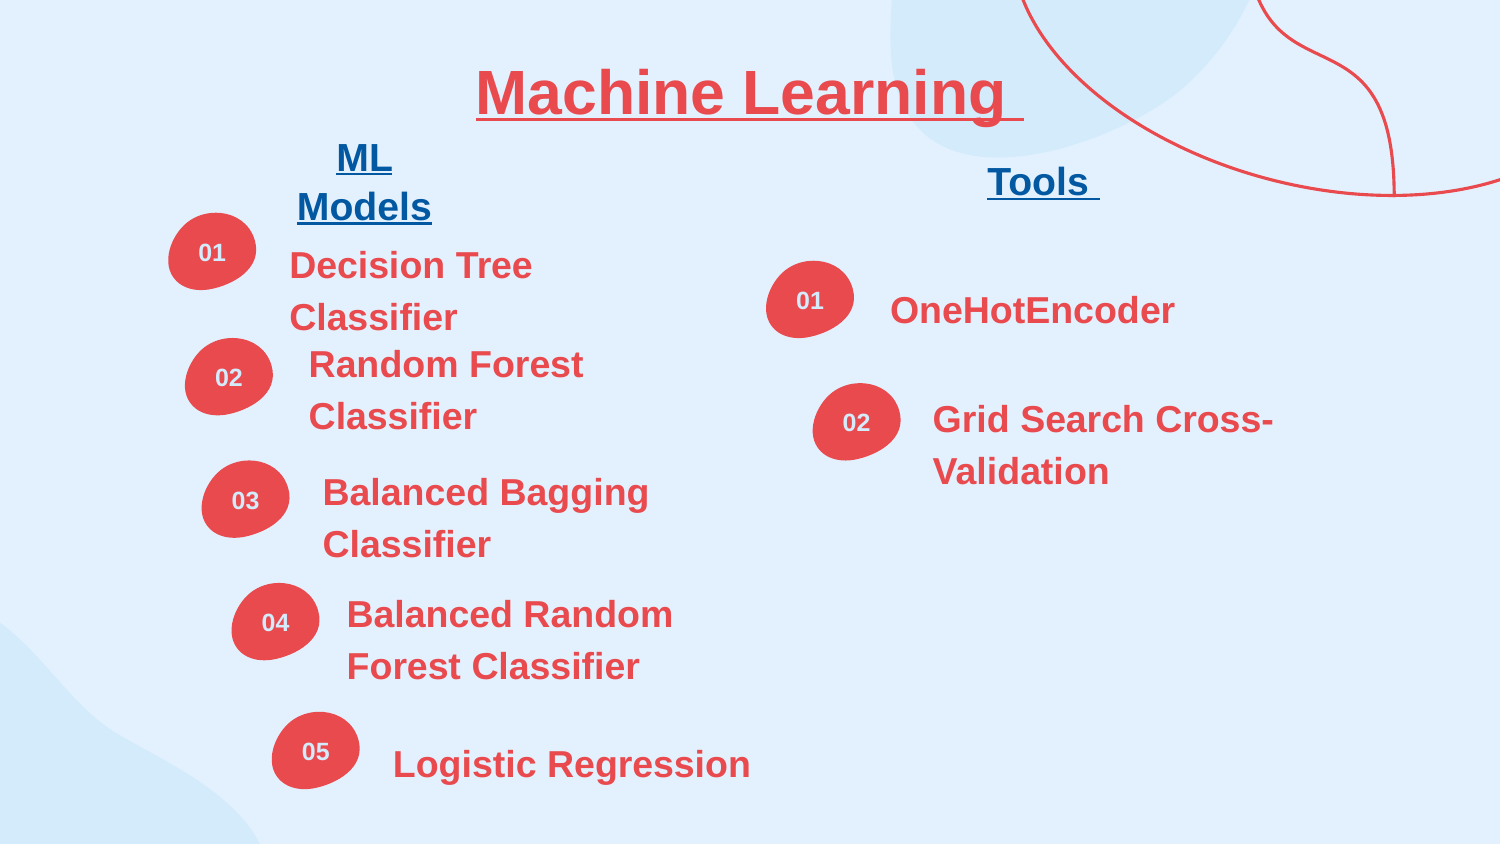

# Machine Learning
ML Models
Tools

Decision Tree Classifier

01

OneHotEncoder

01
Random Forest Classifier

02
Grid Search Cross-Validation

02
Balanced Bagging Classifier

03
Balanced Random Forest Classifier

04

Logistic Regression

05